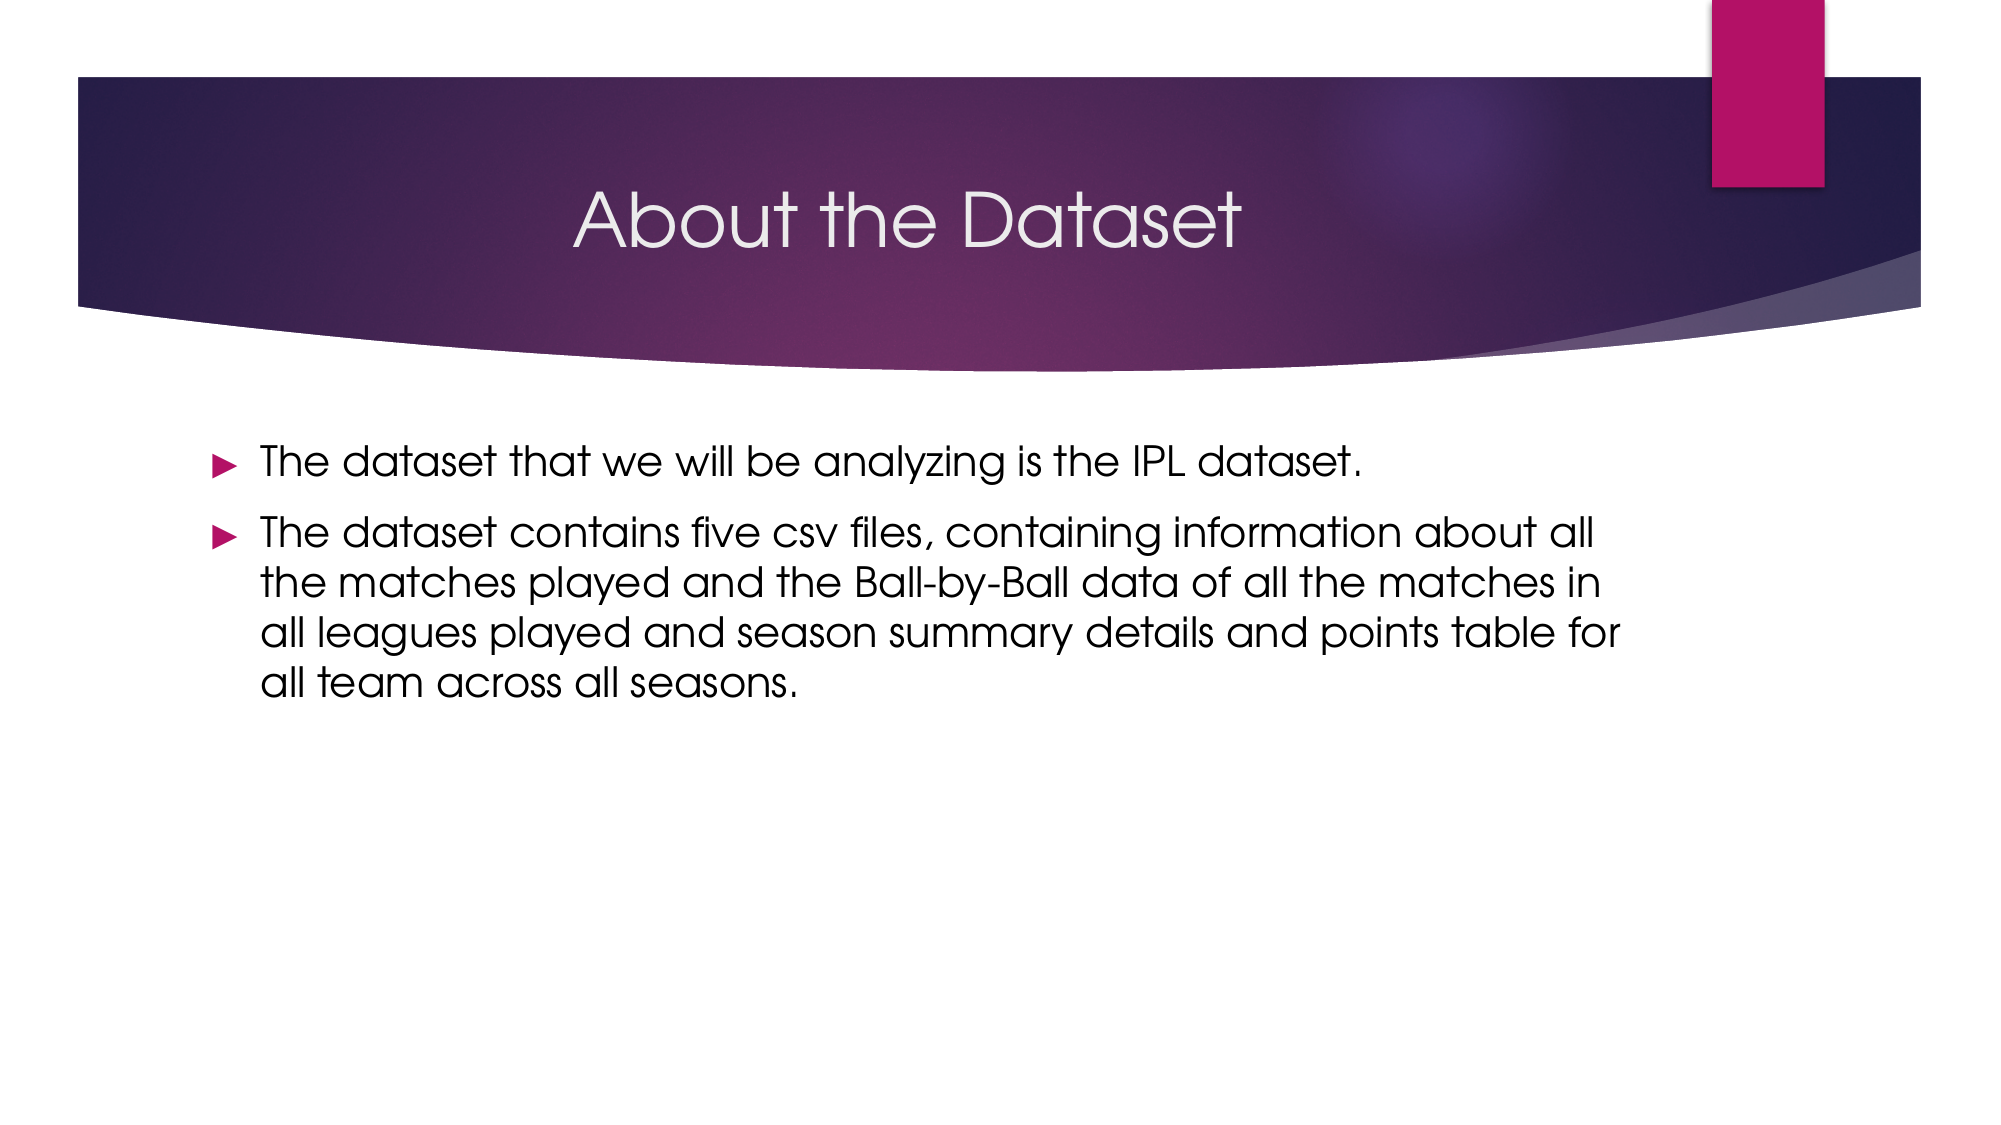

# About the Dataset
The dataset that we will be analyzing is the IPL dataset.
The dataset contains five csv files, containing information about all the matches played and the Ball-by-Ball data of all the matches in all leagues played and season summary details and points table for all team across all seasons.